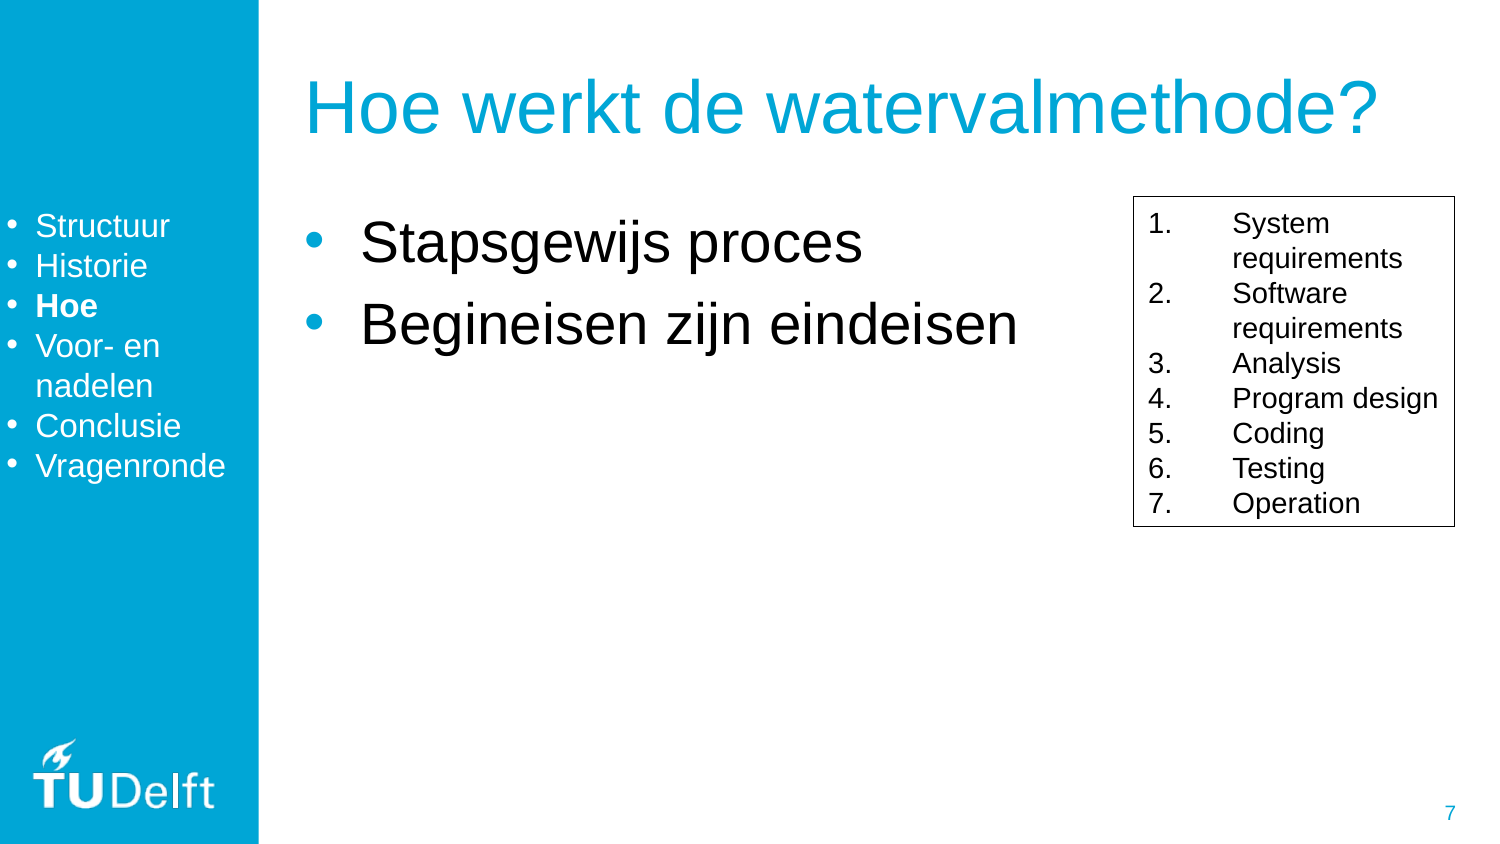

# Hoe werkt de watervalmethode?
Stapsgewijs proces
Begineisen zijn eindeisen

System requirements
Software requirements
Analysis
Program design
Coding
Testing
Operation